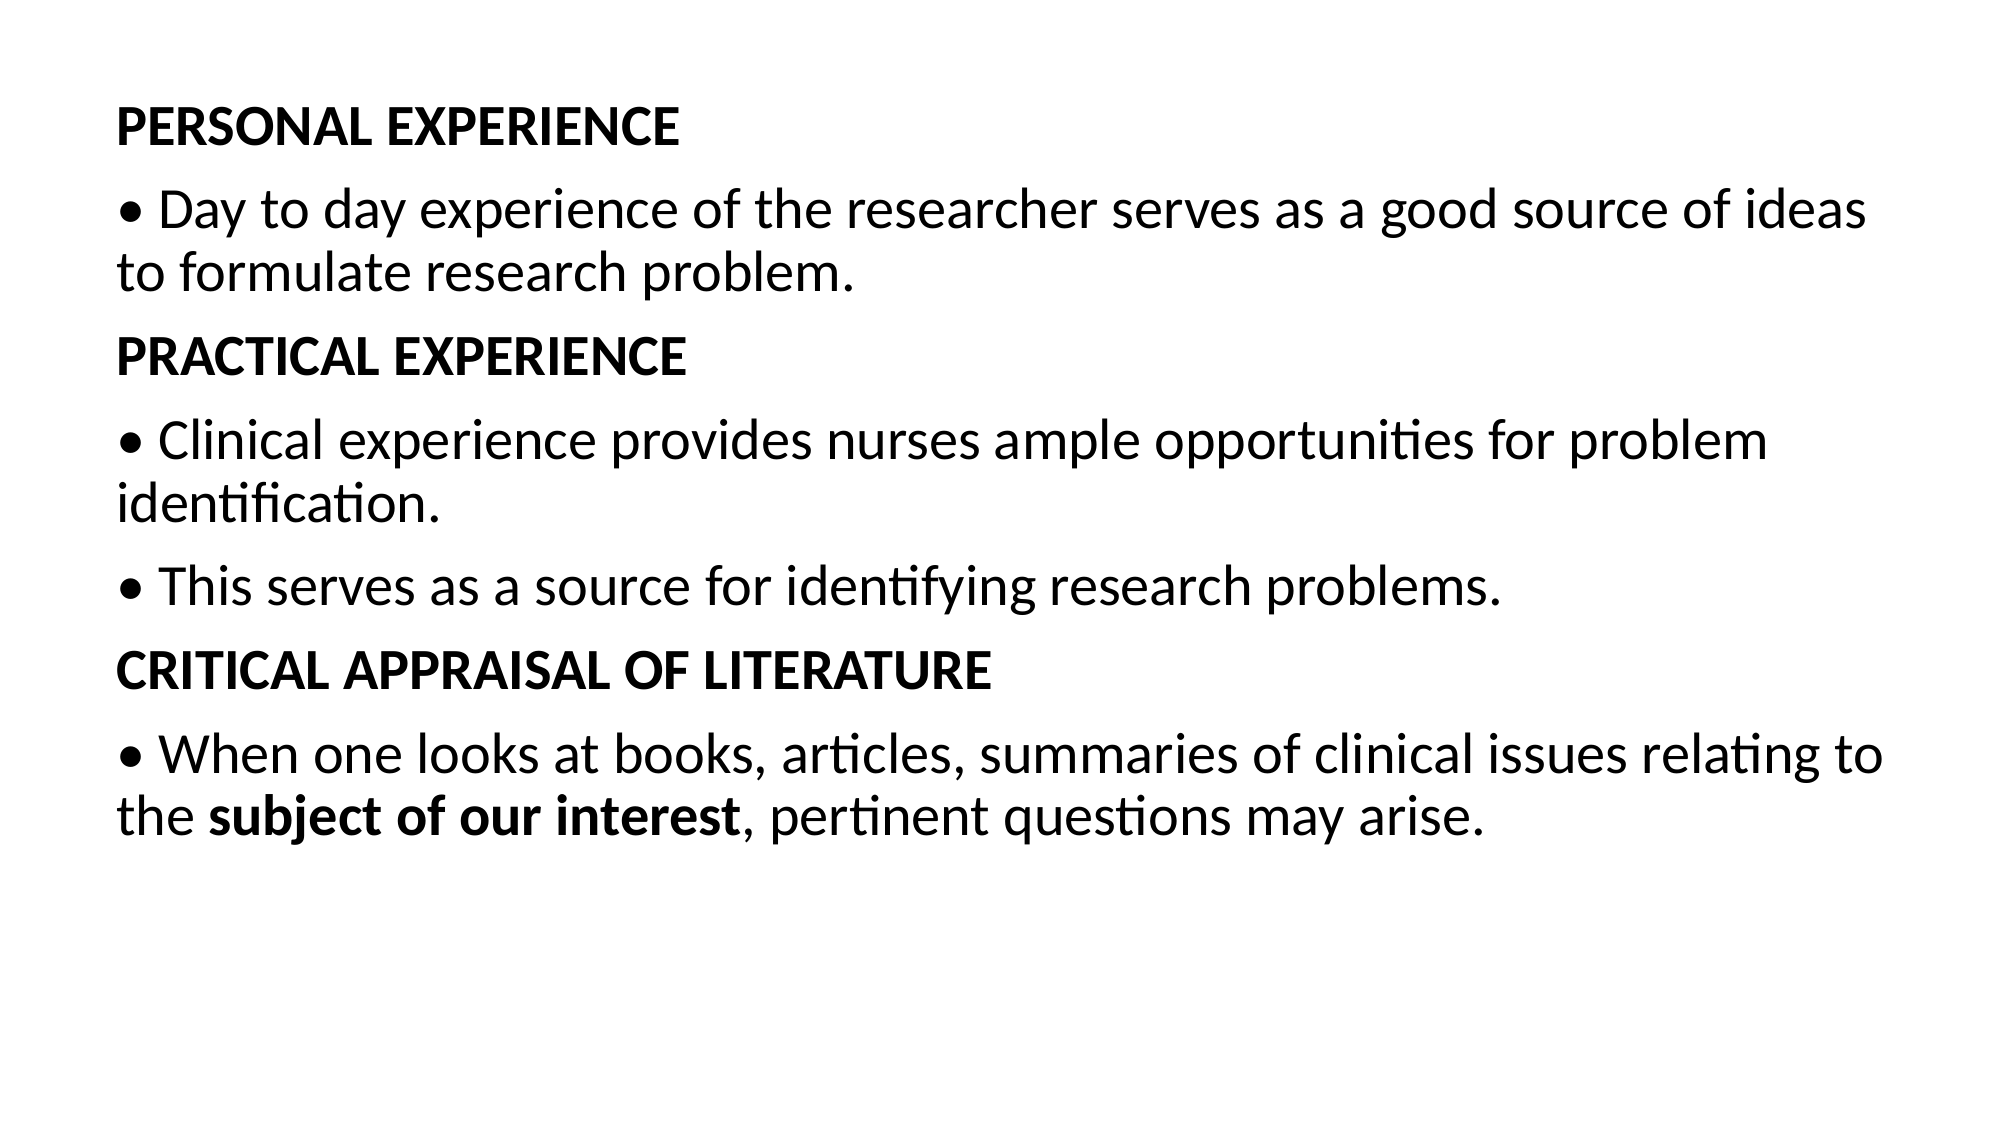

PERSONAL EXPERIENCE
• Day to day experience of the researcher serves as a good source of ideas to formulate research problem.
PRACTICAL EXPERIENCE
• Clinical experience provides nurses ample opportunities for problem identification.
• This serves as a source for identifying research problems.
CRITICAL APPRAISAL OF LITERATURE
• When one looks at books, articles, summaries of clinical issues relating to the subject of our interest, pertinent questions may arise.